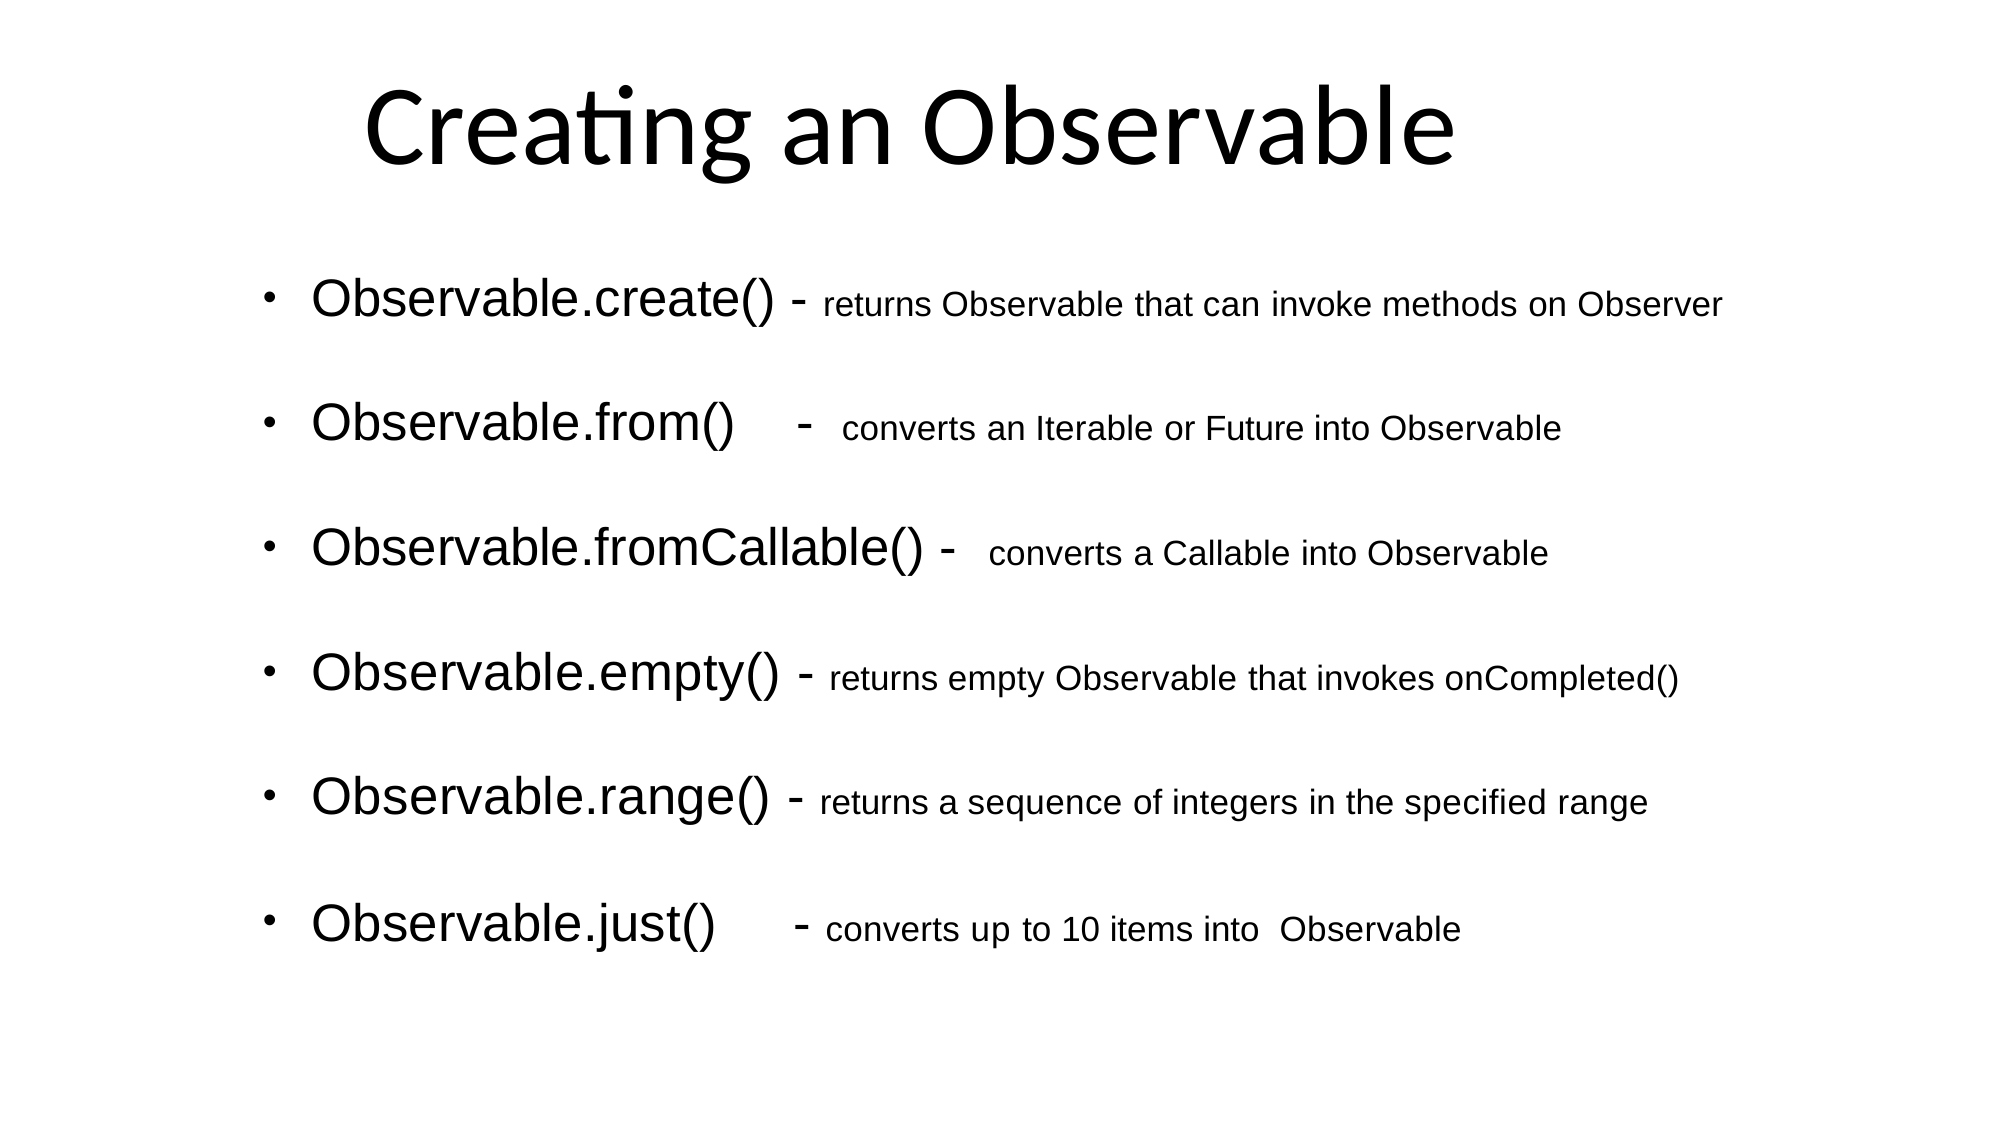

# Creating an Observable
Observable.create() - returns Observable that can invoke methods on Observer
•
Observable.from()	-
•
converts an Iterable or Future into Observable
Observable.fromCallable() -
•
converts a Callable into Observable
Observable.empty() - returns empty Observable that invokes onCompleted()
•
Observable.range() - returns a sequence of integers in the specified range

Observable.just()	- converts up to 10 items into	Observable
•
•